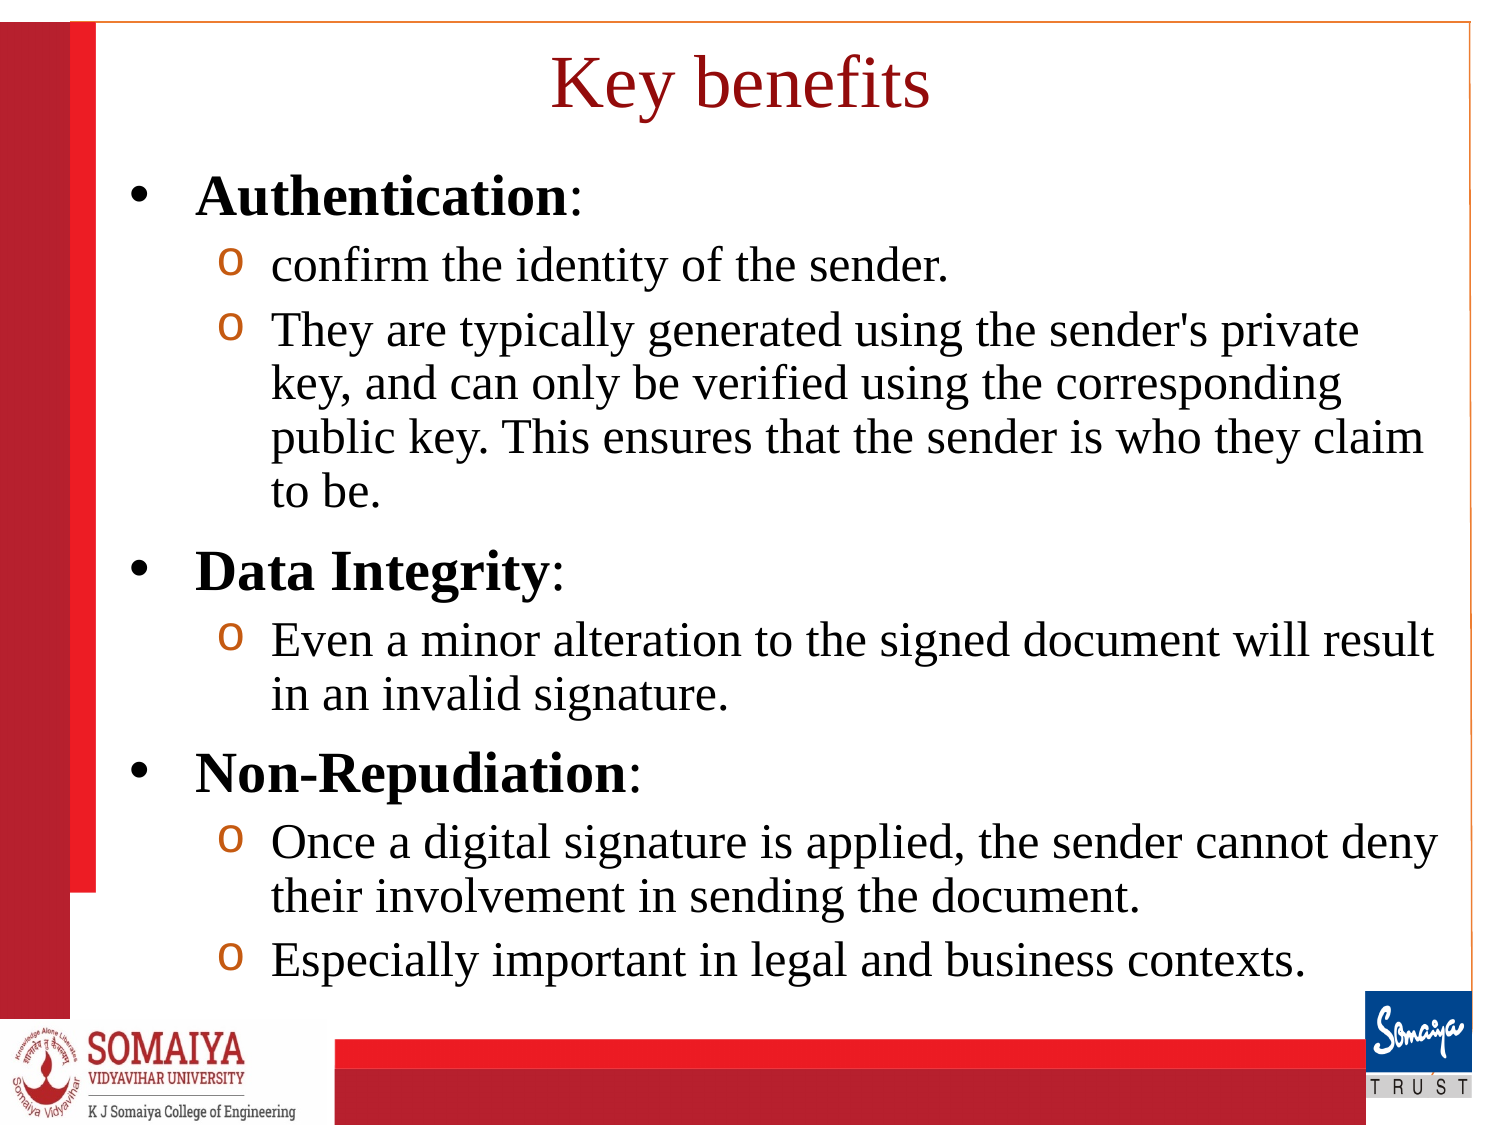

# Key benefits
Authentication:
confirm the identity of the sender.
They are typically generated using the sender's private key, and can only be verified using the corresponding public key. This ensures that the sender is who they claim to be.
Data Integrity:
Even a minor alteration to the signed document will result in an invalid signature.
Non-Repudiation:
Once a digital signature is applied, the sender cannot deny their involvement in sending the document.
Especially important in legal and business contexts.